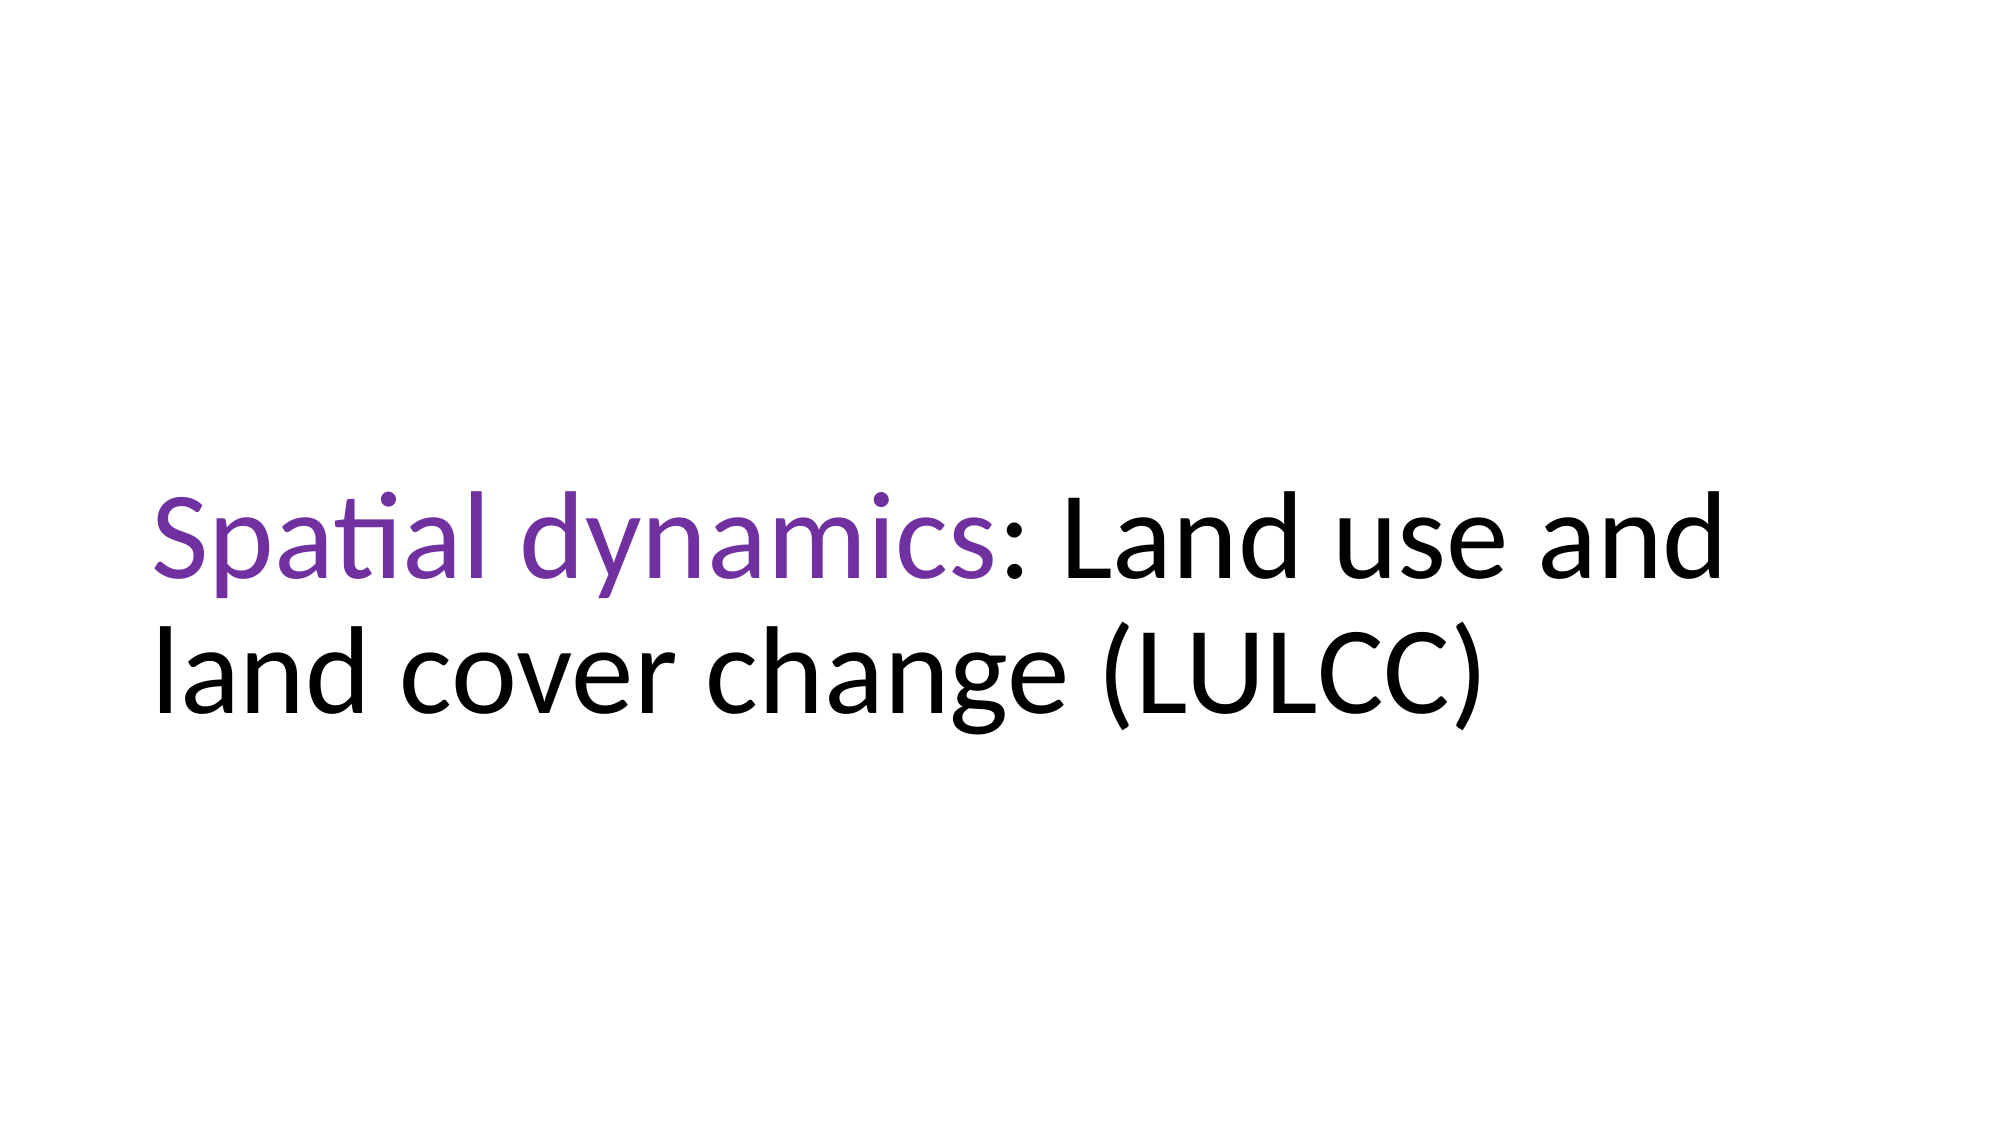

# Spatial dynamics: Land use and land cover change (LULCC)